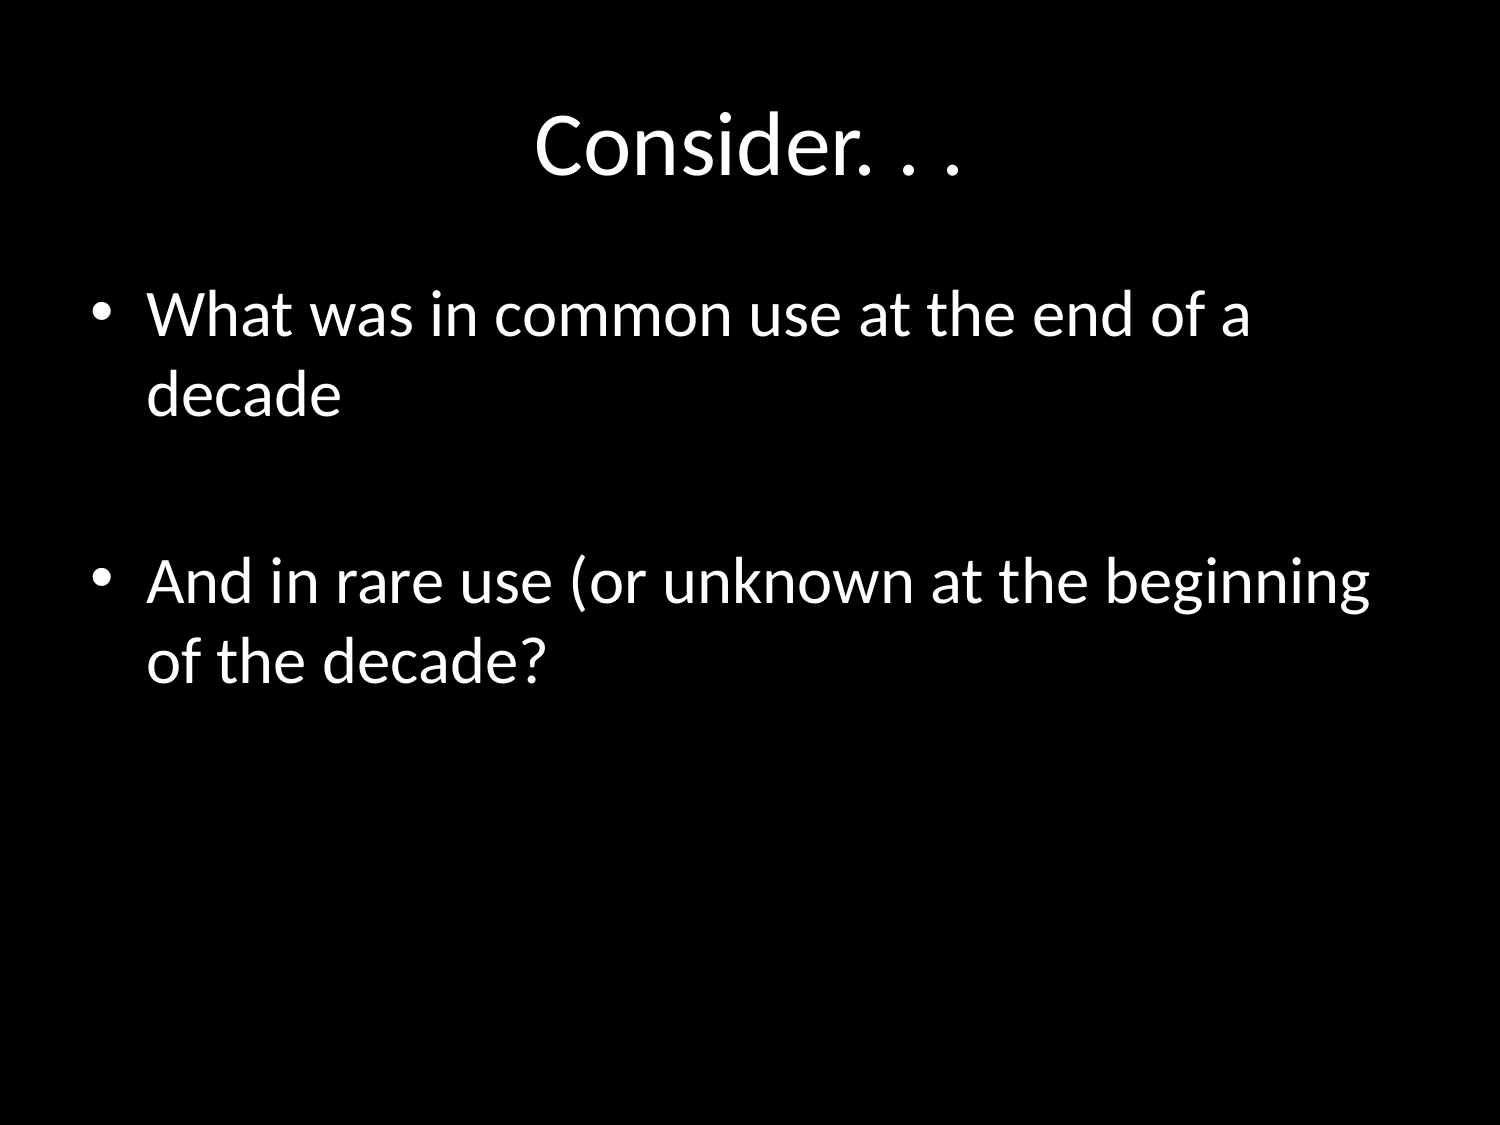

# Consider. . .
What was in common use at the end of a decade

And in rare use (or unknown at the beginning of the decade?